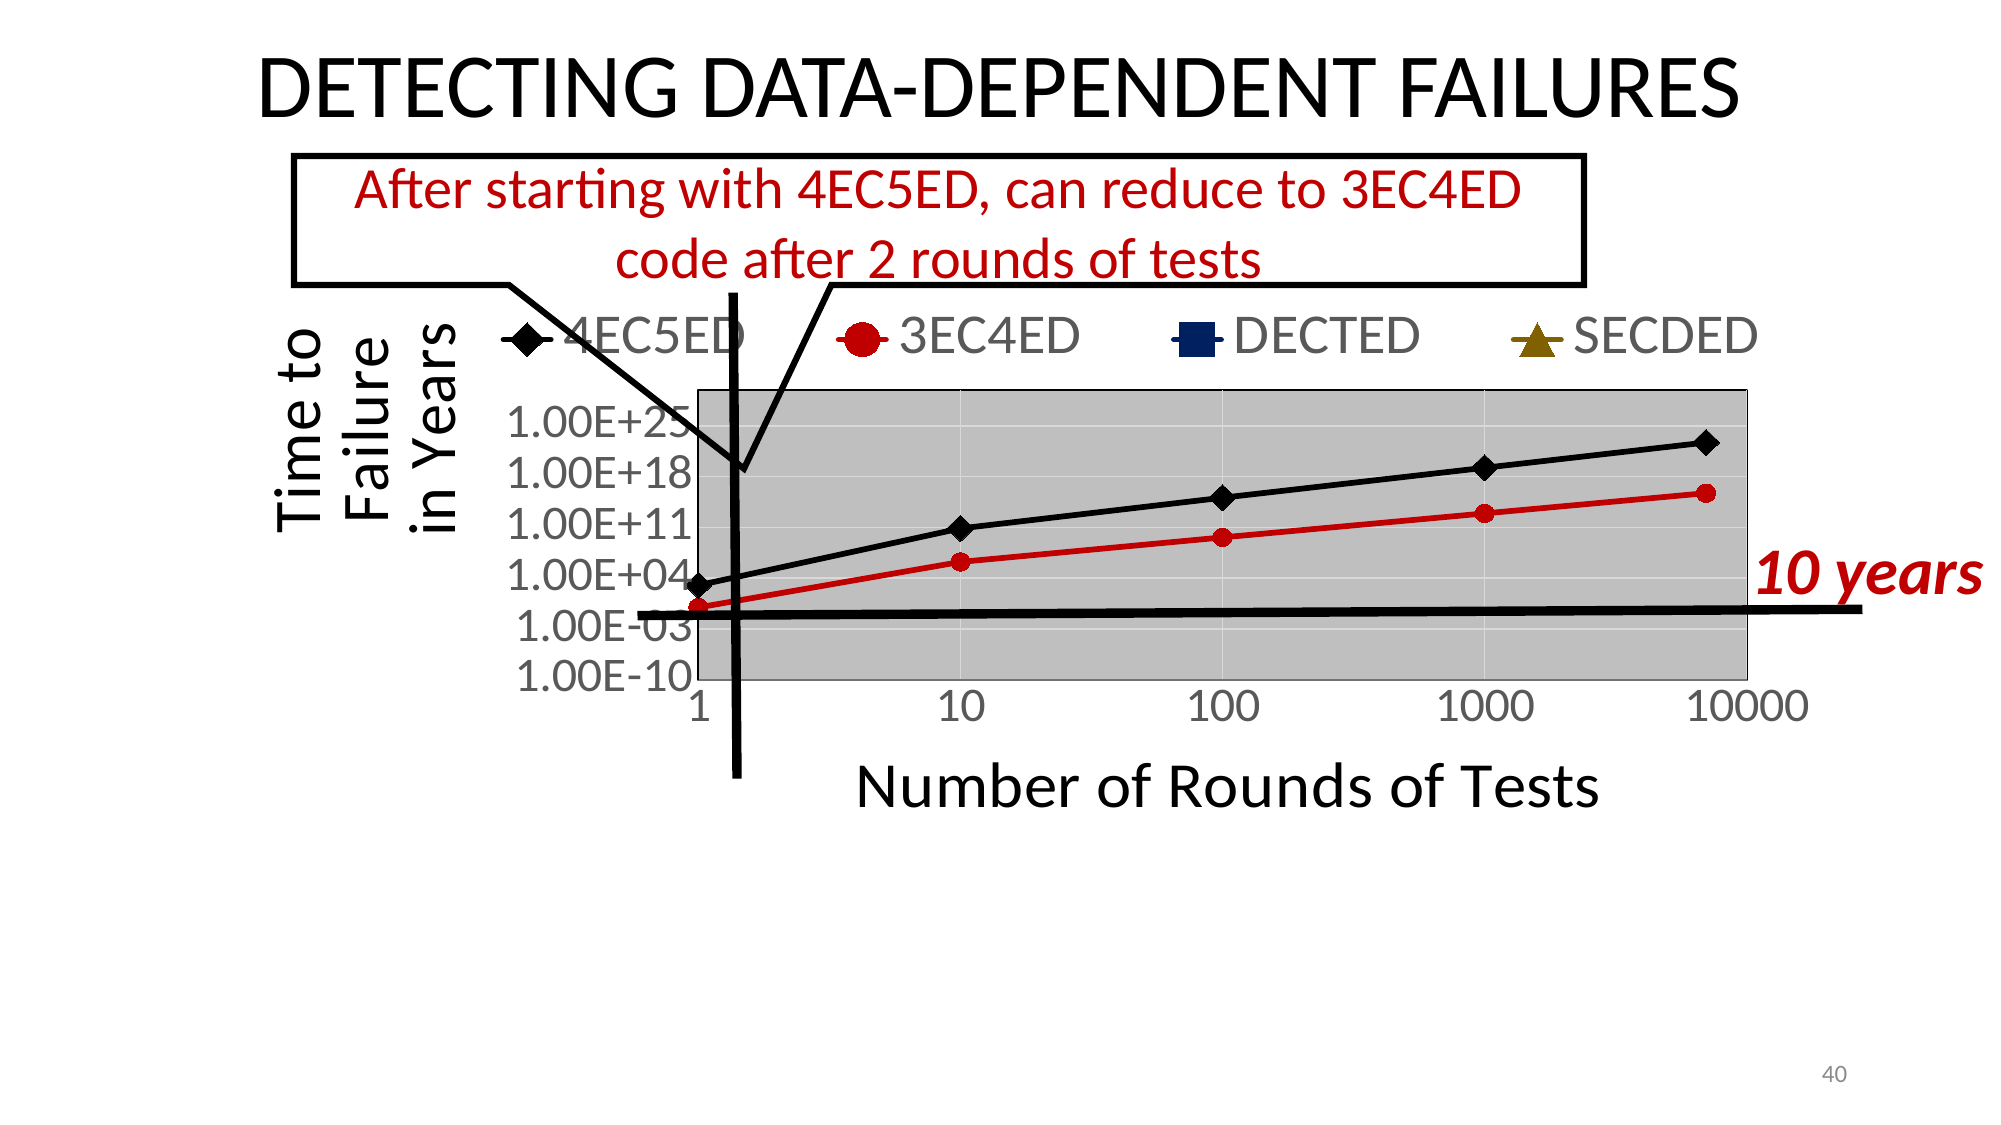

# DETECTING DATA-DEPENDENT FAILURES
After starting with 4EC5ED, can reduce to 3EC4ED code after 2 rounds of tests

### Chart

| Category | 4EC5ED | 3EC4ED | DECTED | SECDED |
|---|---|---|---|---|
10 years
40